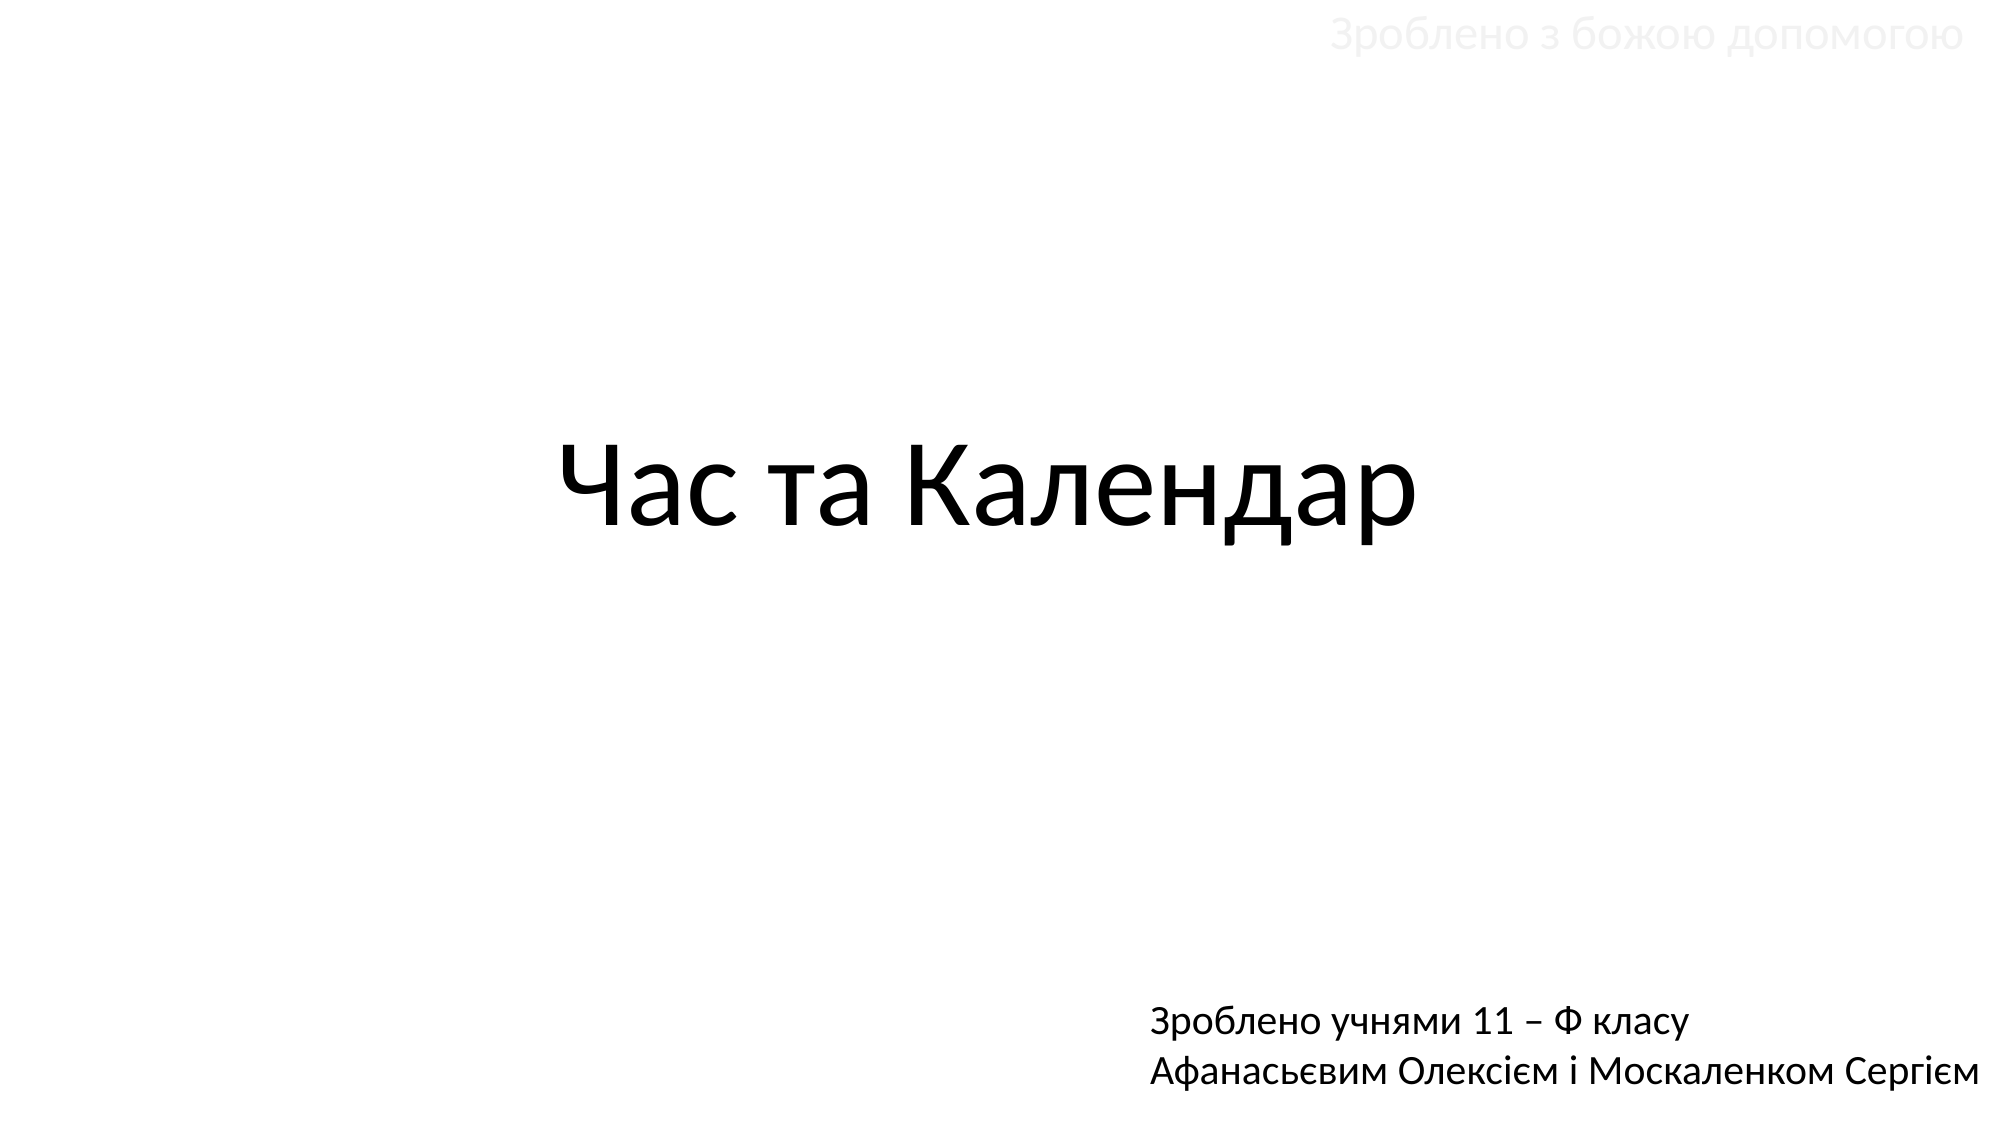

Зроблено з божою допомогою
# Час та Календар
Зроблено учнями 11 – Ф класу
Афанасьєвим Олексієм і Москаленком Сергієм